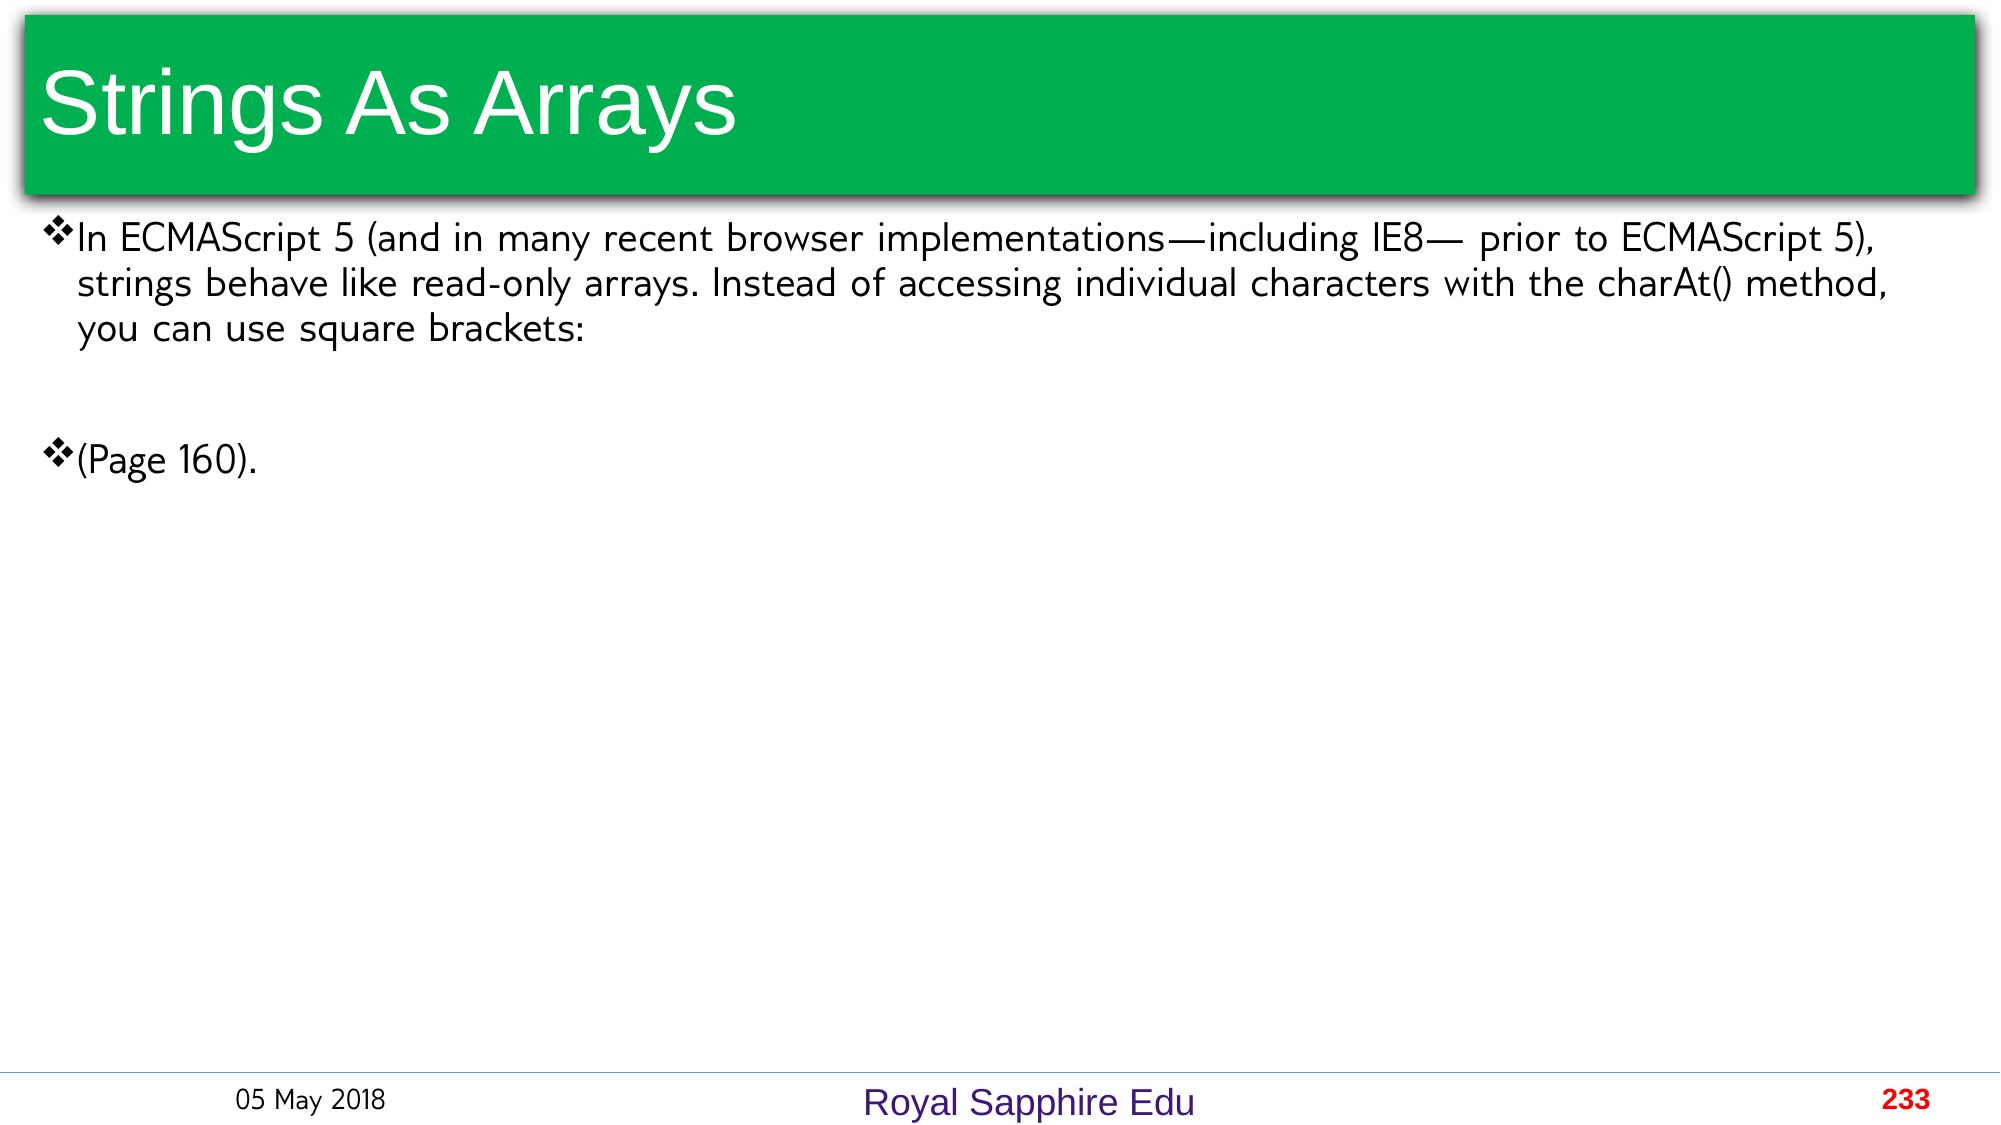

# Strings As Arrays
In ECMAScript 5 (and in many recent browser implementations—including IE8— prior to ECMAScript 5), strings behave like read-only arrays. Instead of accessing individual characters with the charAt() method, you can use square brackets:

(Page 160).
05 May 2018
233